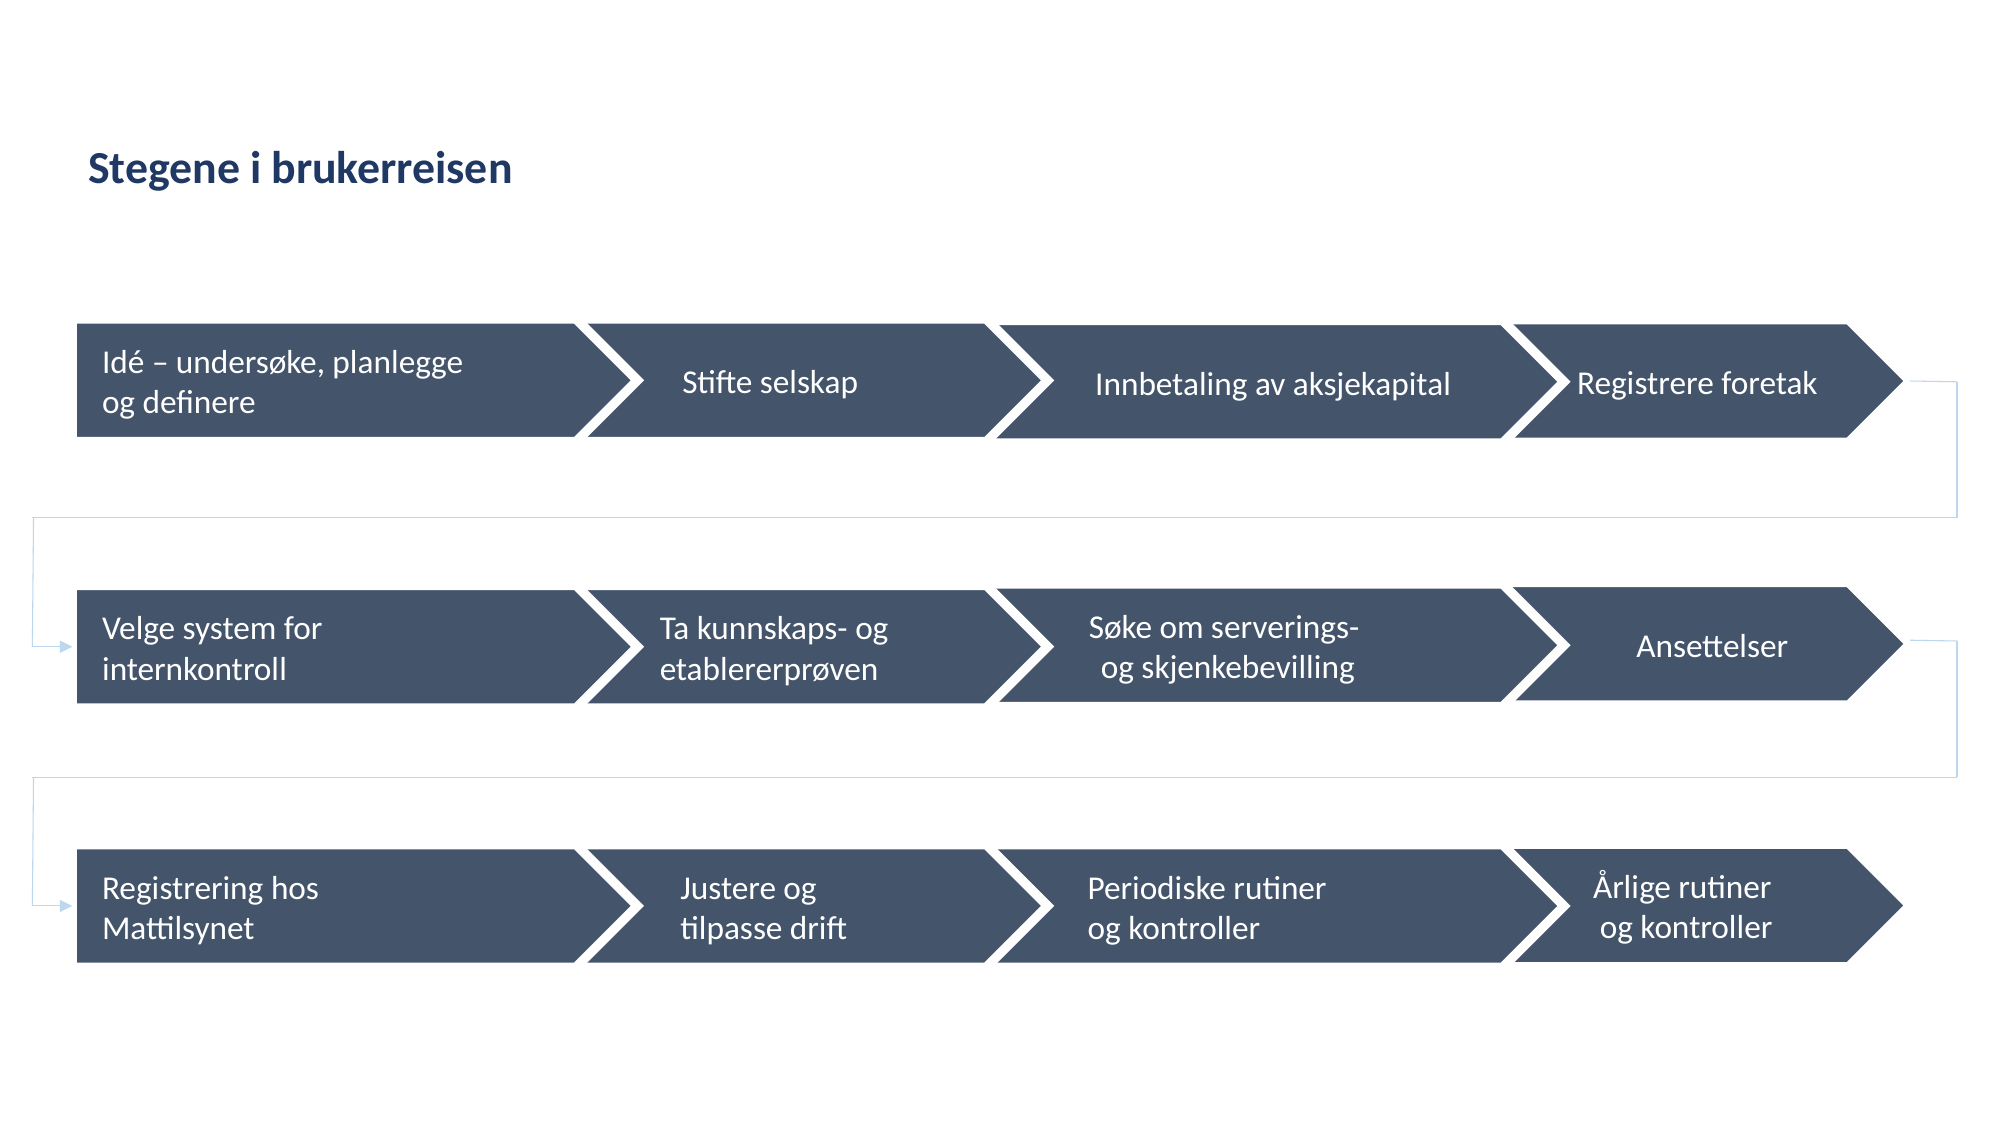

Stegene i brukerreisen
  Idé – undersøke, planlegge
  og definere
     Stifte selskap
   Registrere foretak
 Innbetaling av aksjekapital
       Ansettelser
Søke om serverings-
og skjenkebevilling
  Velge system for
  internkontroll
  Ta kunnskaps- og
  etablererprøven
Årlige rutiner
og kontroller
  Registrering hos
  Mattilsynet
Justere og
tilpasse drift
Periodiske rutiner
og kontroller